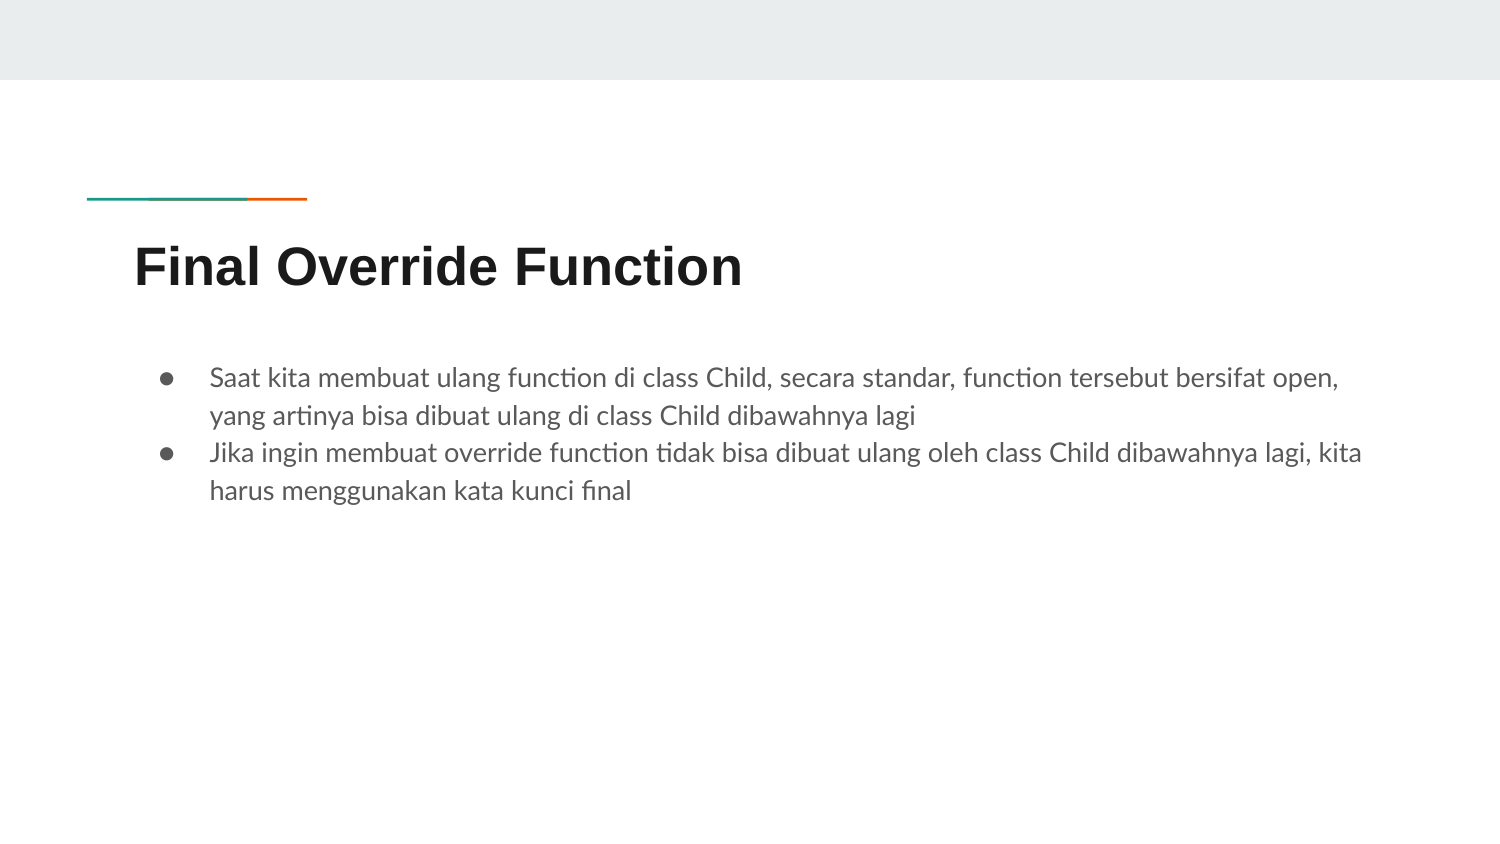

# Final Override Function
Saat kita membuat ulang function di class Child, secara standar, function tersebut bersifat open, yang artinya bisa dibuat ulang di class Child dibawahnya lagi
Jika ingin membuat override function tidak bisa dibuat ulang oleh class Child dibawahnya lagi, kita harus menggunakan kata kunci final